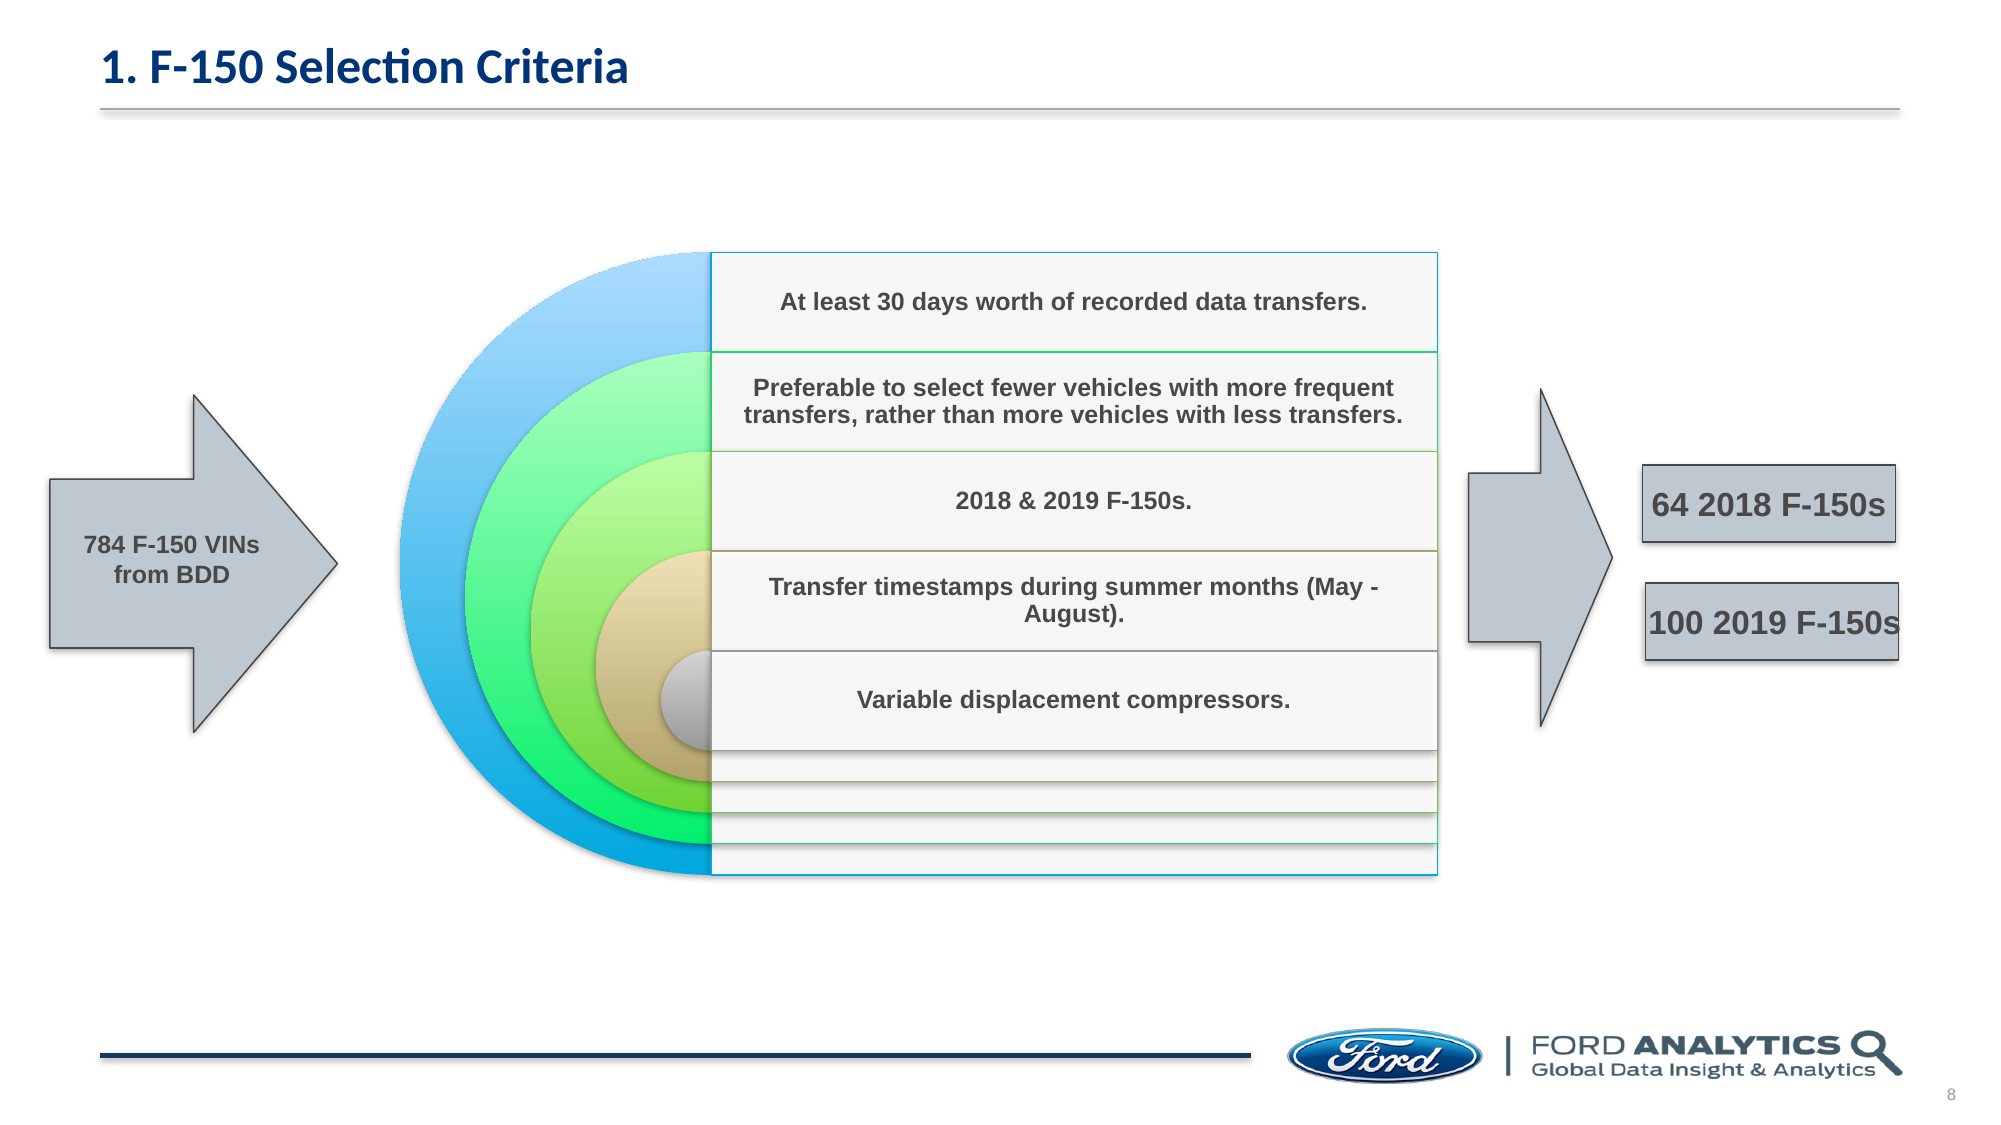

# 1. F-150 Selection Criteria
At least 30 days worth of recorded data transfers.
Preferable to select fewer vehicles with more frequent transfers, rather than more vehicles with less transfers.
2018 & 2019 F-150s.
Transfer timestamps during summer months (May - August).
Variable displacement compressors.

784 F-150 VINs from BDD

64 2018 F-150s

100 2019 F-150s
8